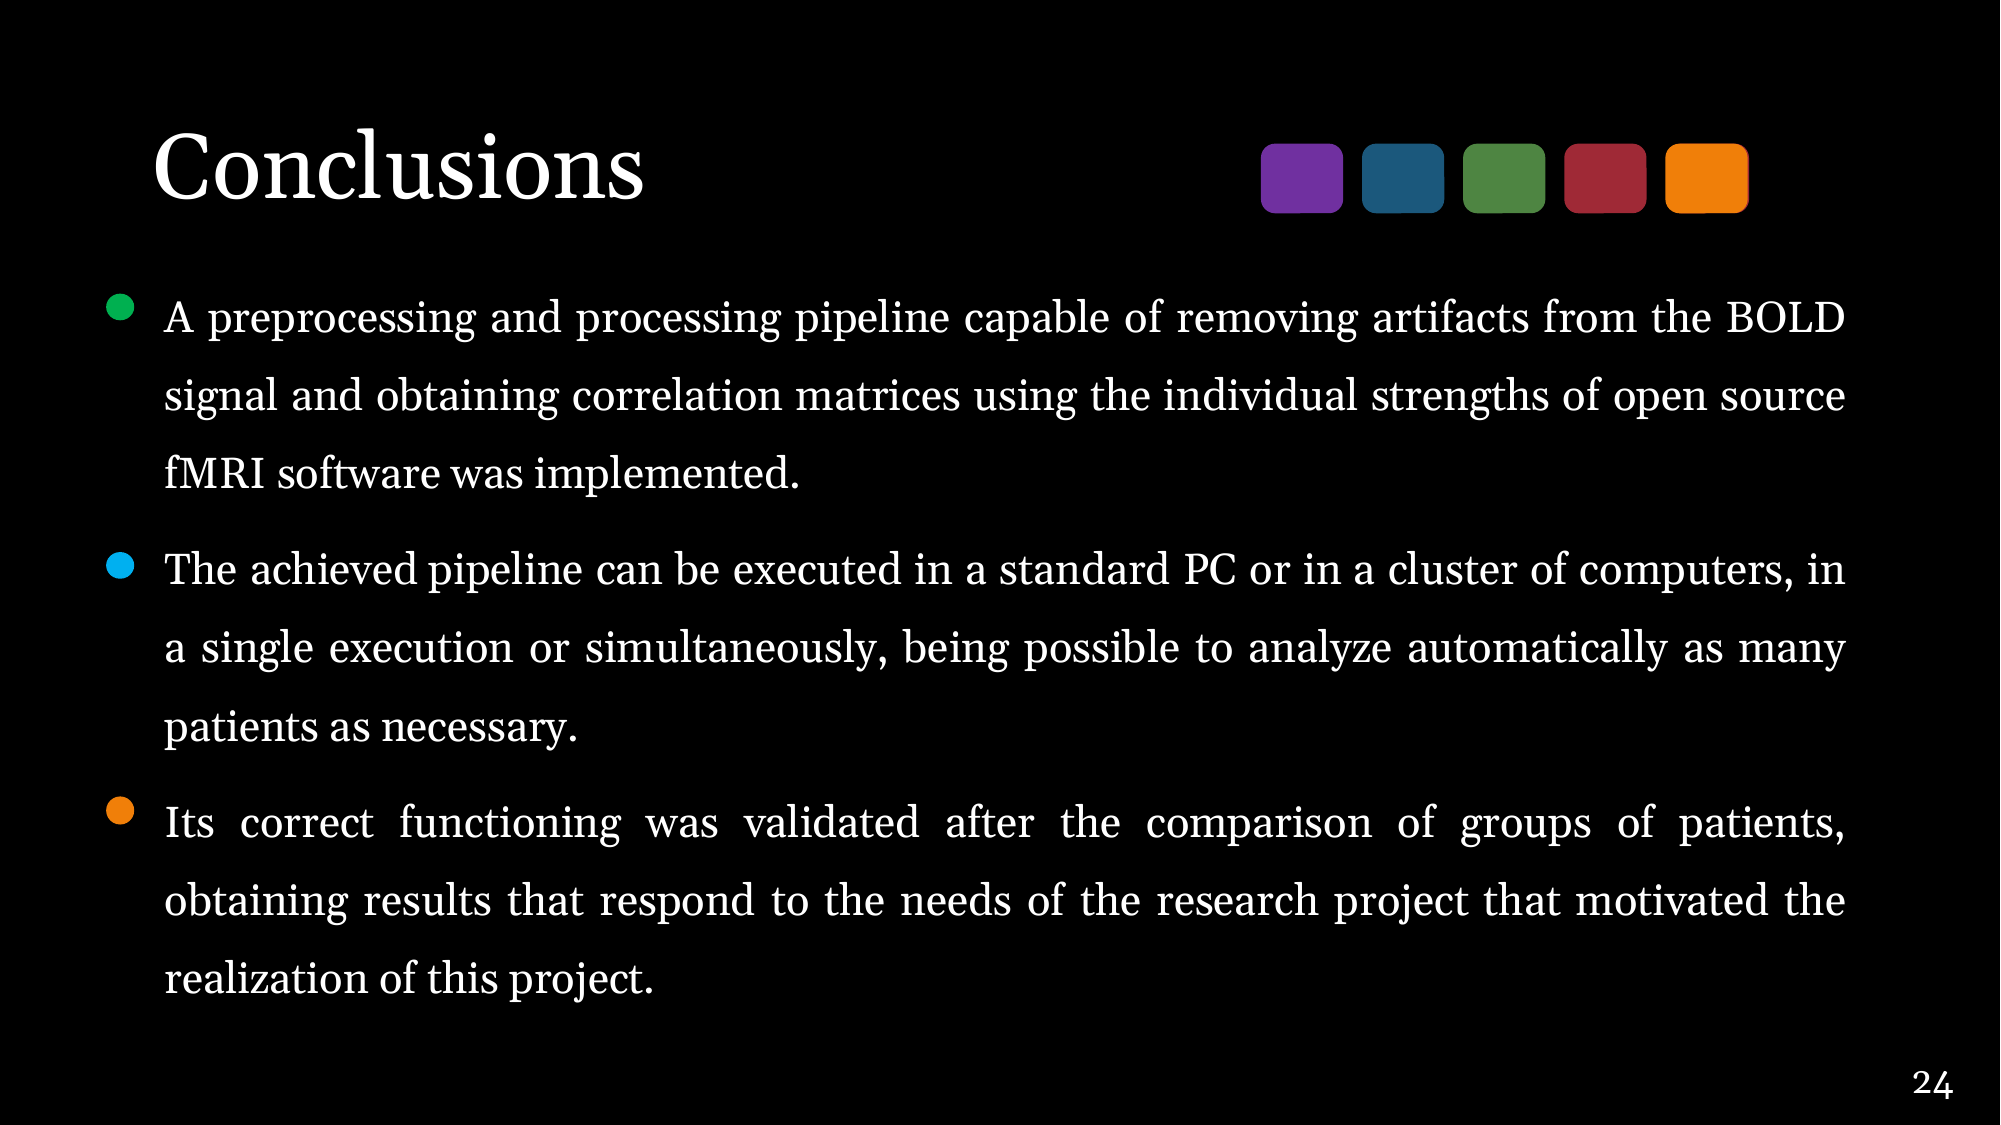

# Conclusions

A preprocessing and processing pipeline capable of removing artifacts from the BOLD signal and obtaining correlation matrices using the individual strengths of open source fMRI software was implemented.
The achieved pipeline can be executed in a standard PC or in a cluster of computers, in a single execution or simultaneously, being possible to analyze automatically as many patients as necessary.
Its correct functioning was validated after the comparison of groups of patients, obtaining results that respond to the needs of the research project that motivated the realization of this project.

24